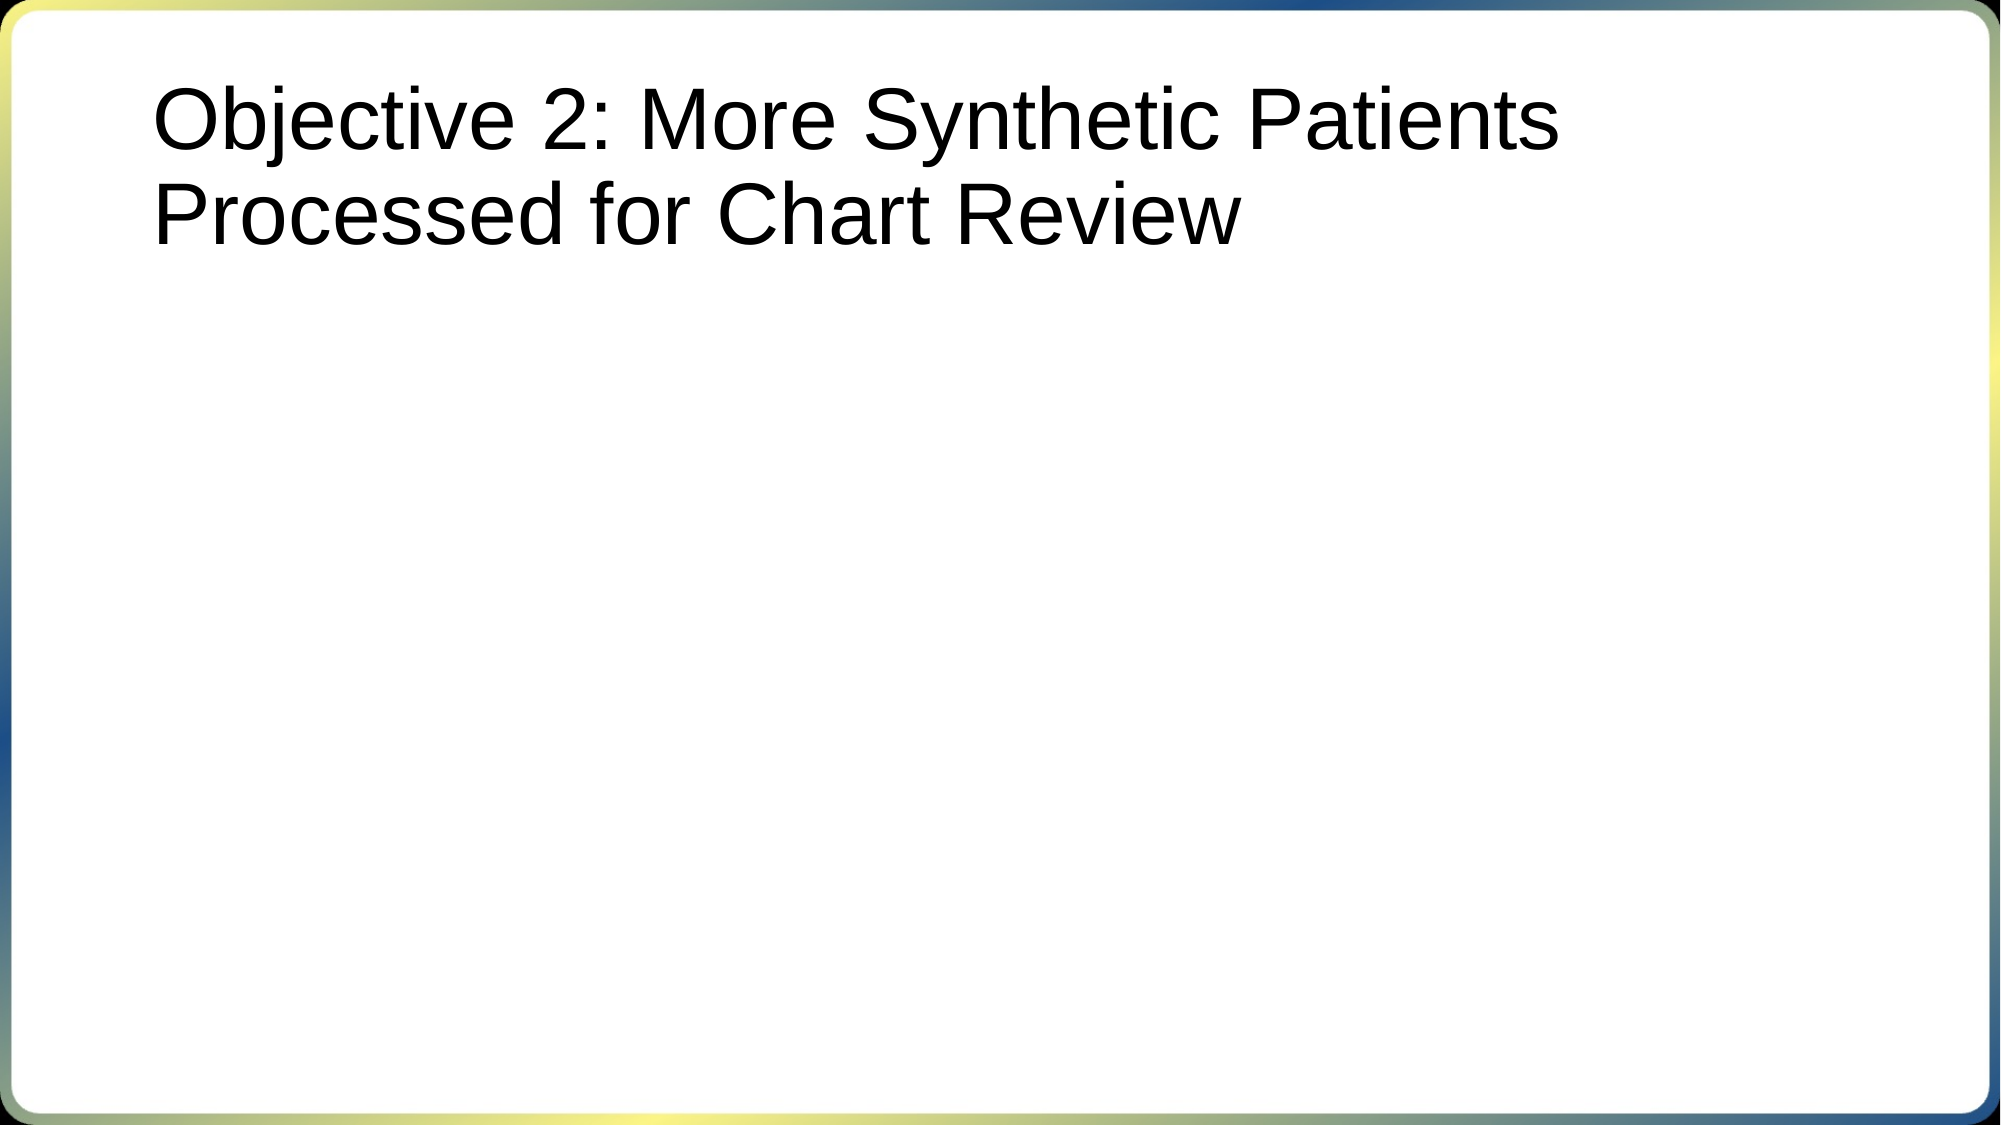

# Objective 2: More Synthetic Patients Processed for Chart Review